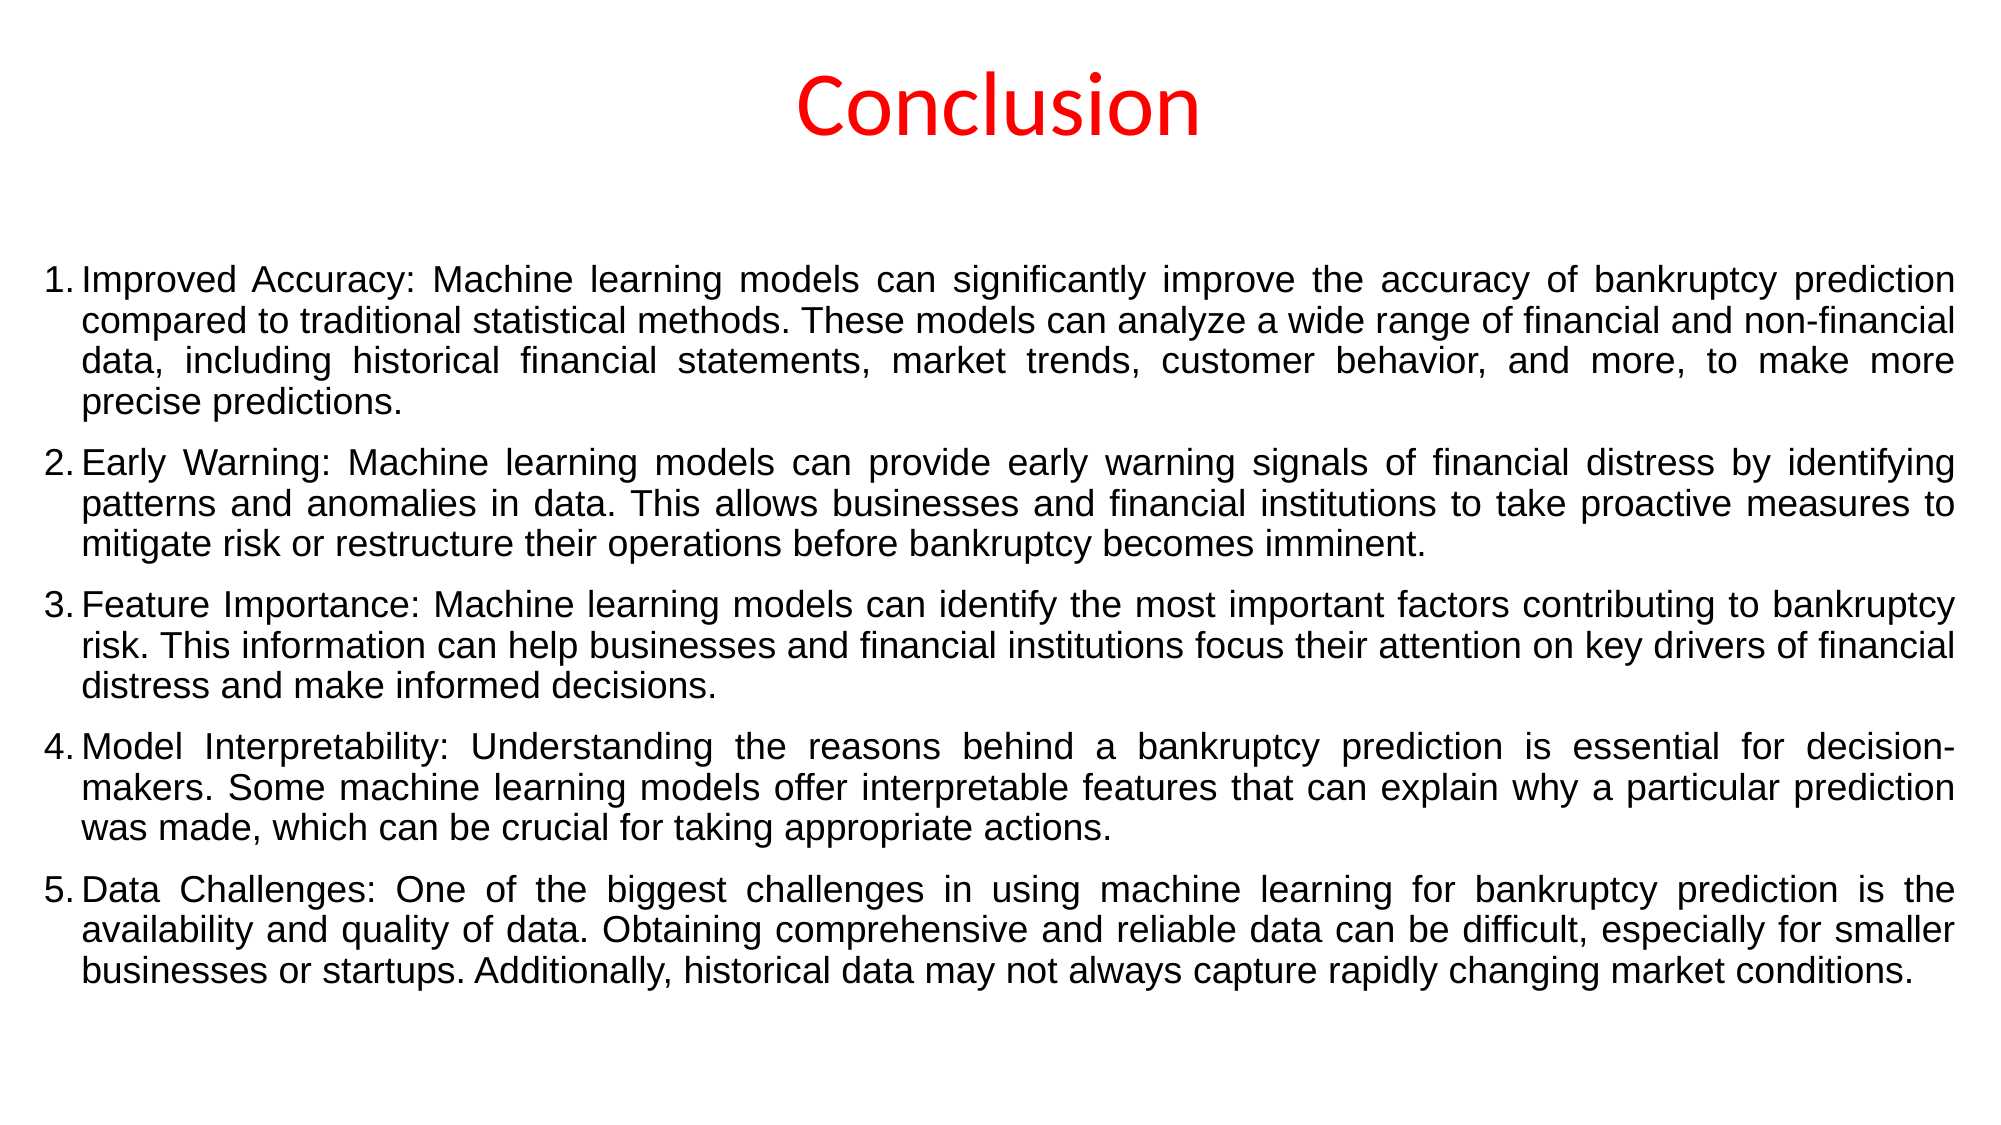

# Conclusion
Improved Accuracy: Machine learning models can significantly improve the accuracy of bankruptcy prediction compared to traditional statistical methods. These models can analyze a wide range of financial and non-financial data, including historical financial statements, market trends, customer behavior, and more, to make more precise predictions.
Early Warning: Machine learning models can provide early warning signals of financial distress by identifying patterns and anomalies in data. This allows businesses and financial institutions to take proactive measures to mitigate risk or restructure their operations before bankruptcy becomes imminent.
Feature Importance: Machine learning models can identify the most important factors contributing to bankruptcy risk. This information can help businesses and financial institutions focus their attention on key drivers of financial distress and make informed decisions.
Model Interpretability: Understanding the reasons behind a bankruptcy prediction is essential for decision-makers. Some machine learning models offer interpretable features that can explain why a particular prediction was made, which can be crucial for taking appropriate actions.
Data Challenges: One of the biggest challenges in using machine learning for bankruptcy prediction is the availability and quality of data. Obtaining comprehensive and reliable data can be difficult, especially for smaller businesses or startups. Additionally, historical data may not always capture rapidly changing market conditions.